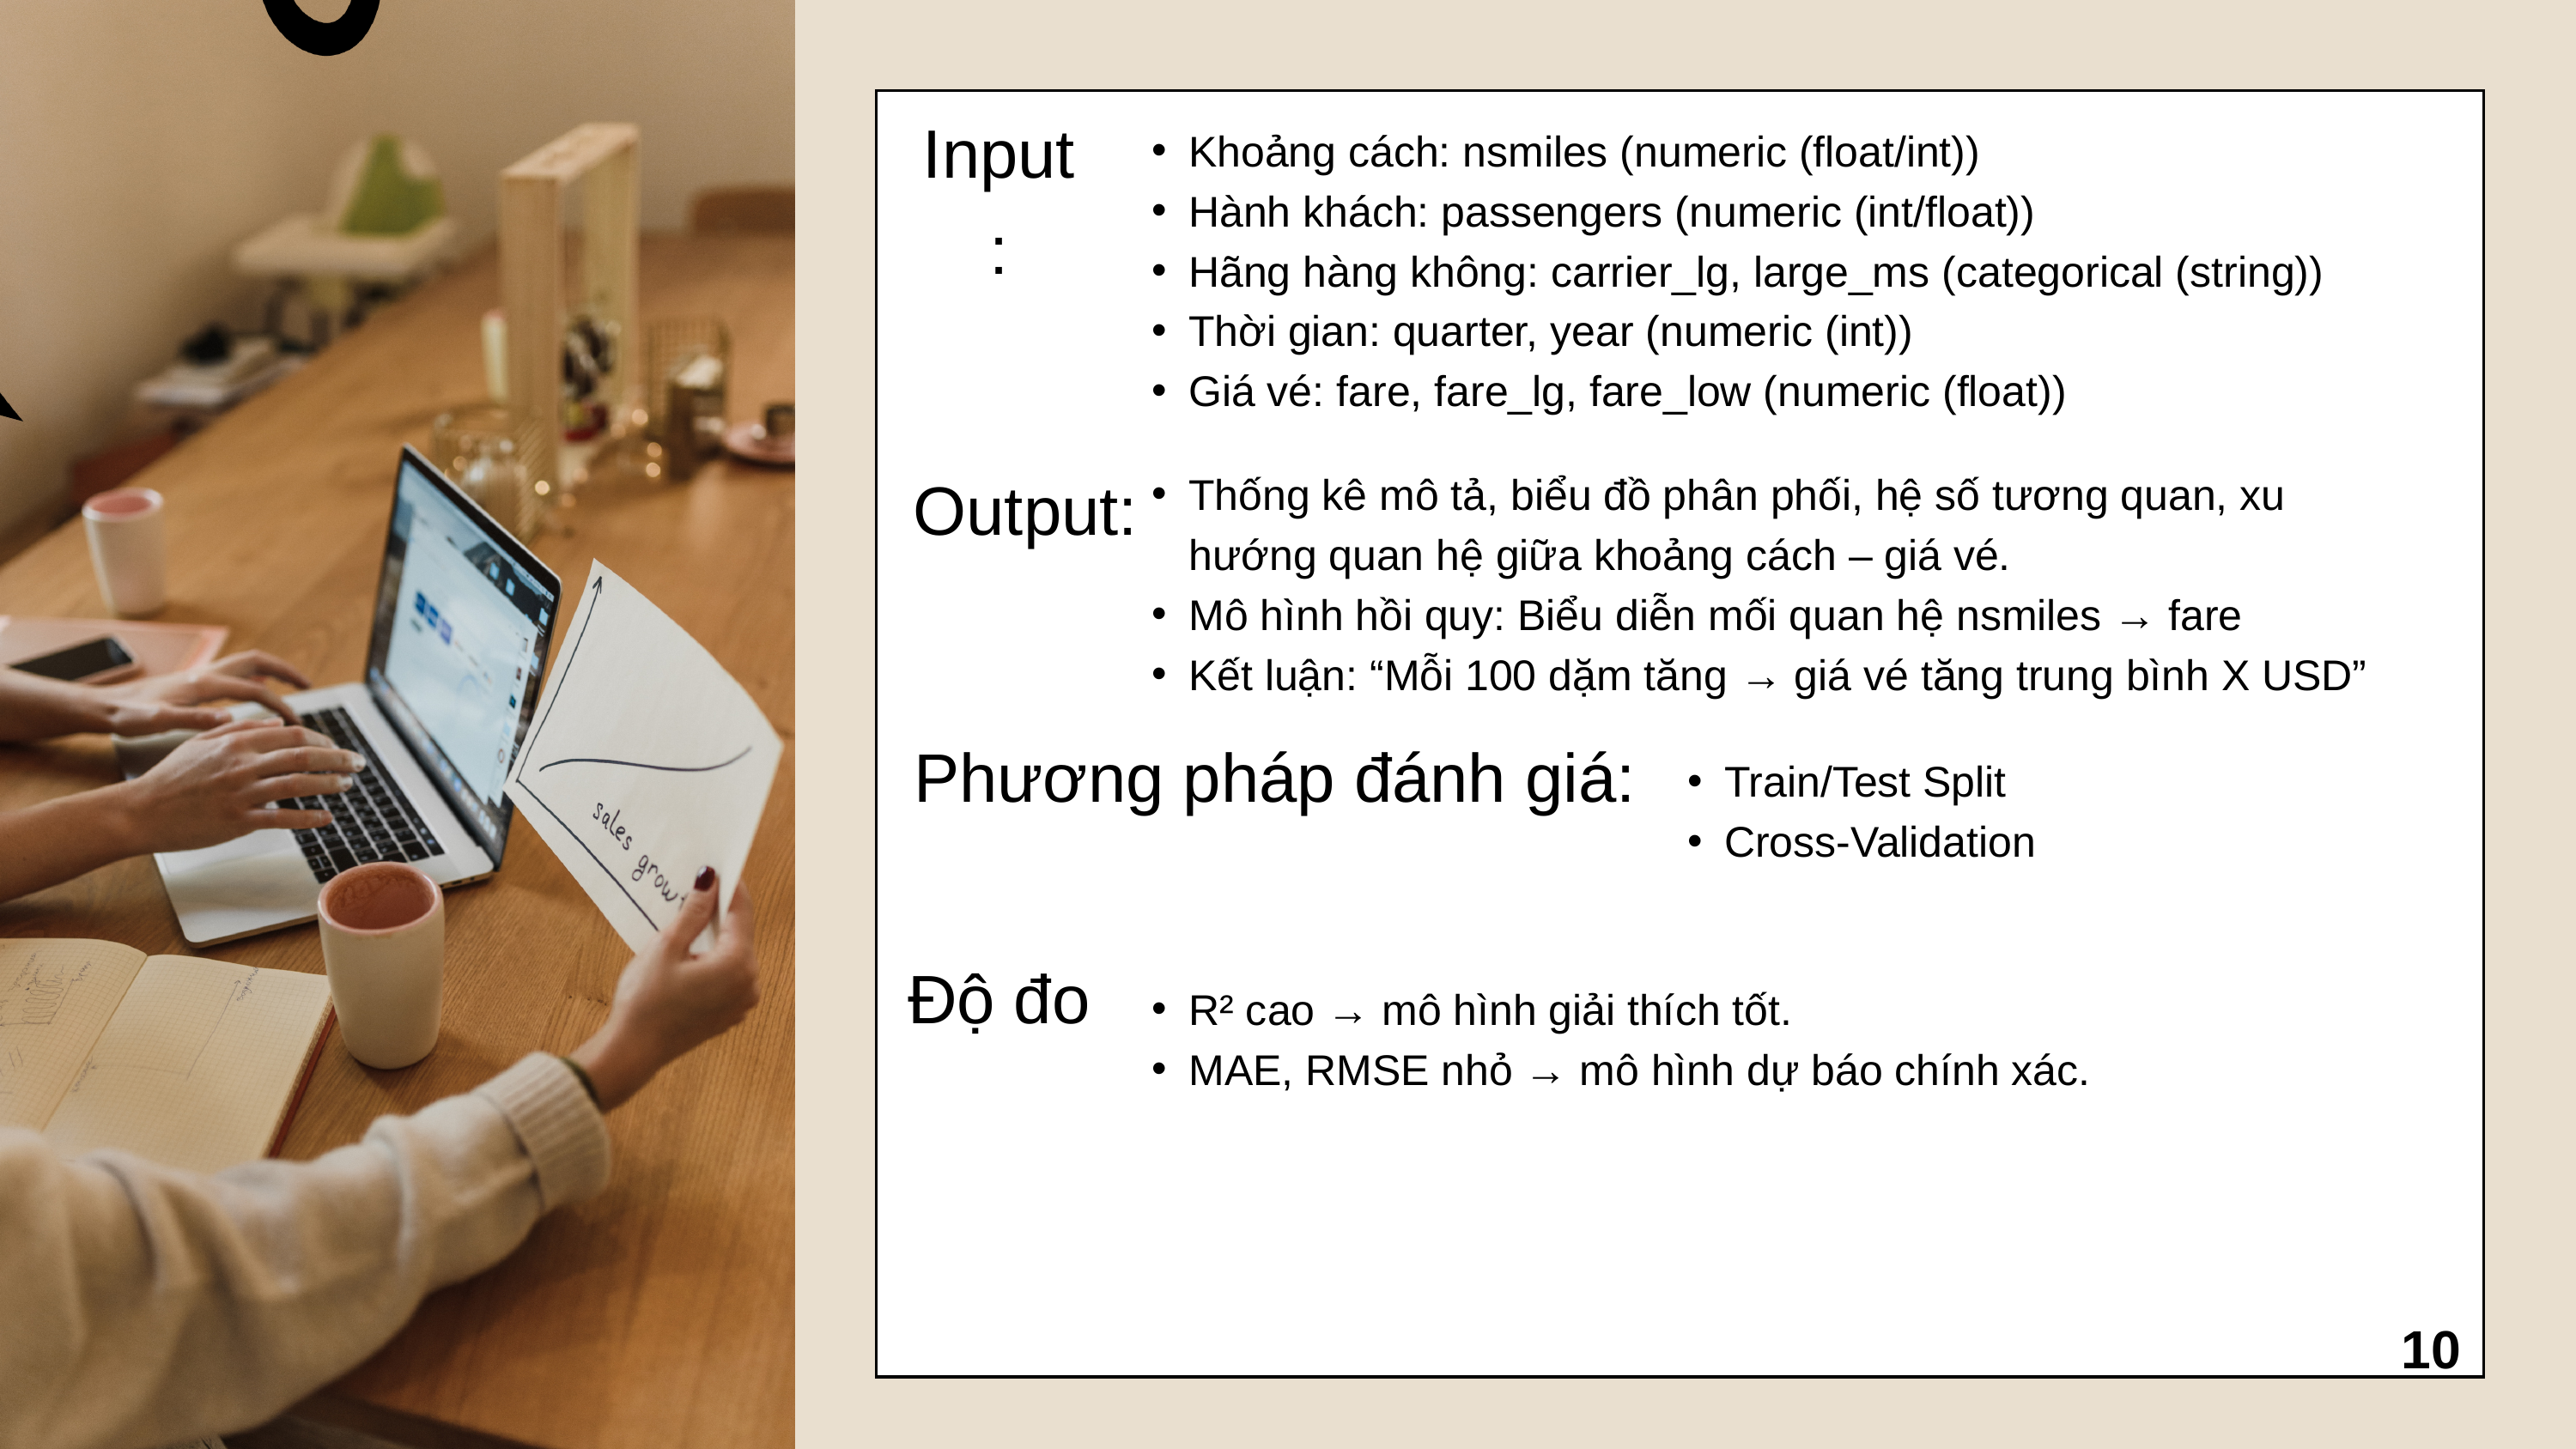

Input:
Khoảng cách: nsmiles (numeric (float/int))
Hành khách: passengers (numeric (int/float))
Hãng hàng không: carrier_lg, large_ms (categorical (string))
Thời gian: quarter, year (numeric (int))
Giá vé: fare, fare_lg, fare_low (numeric (float))
Output:
Thống kê mô tả, biểu đồ phân phối, hệ số tương quan, xu hướng quan hệ giữa khoảng cách – giá vé.
Mô hình hồi quy: Biểu diễn mối quan hệ nsmiles → fare
Kết luận: “Mỗi 100 dặm tăng → giá vé tăng trung bình X USD”
Phương pháp đánh giá:

Train/Test Split
Cross-Validation

Độ đo
R² cao → mô hình giải thích tốt.
MAE, RMSE nhỏ → mô hình dự báo chính xác.
10